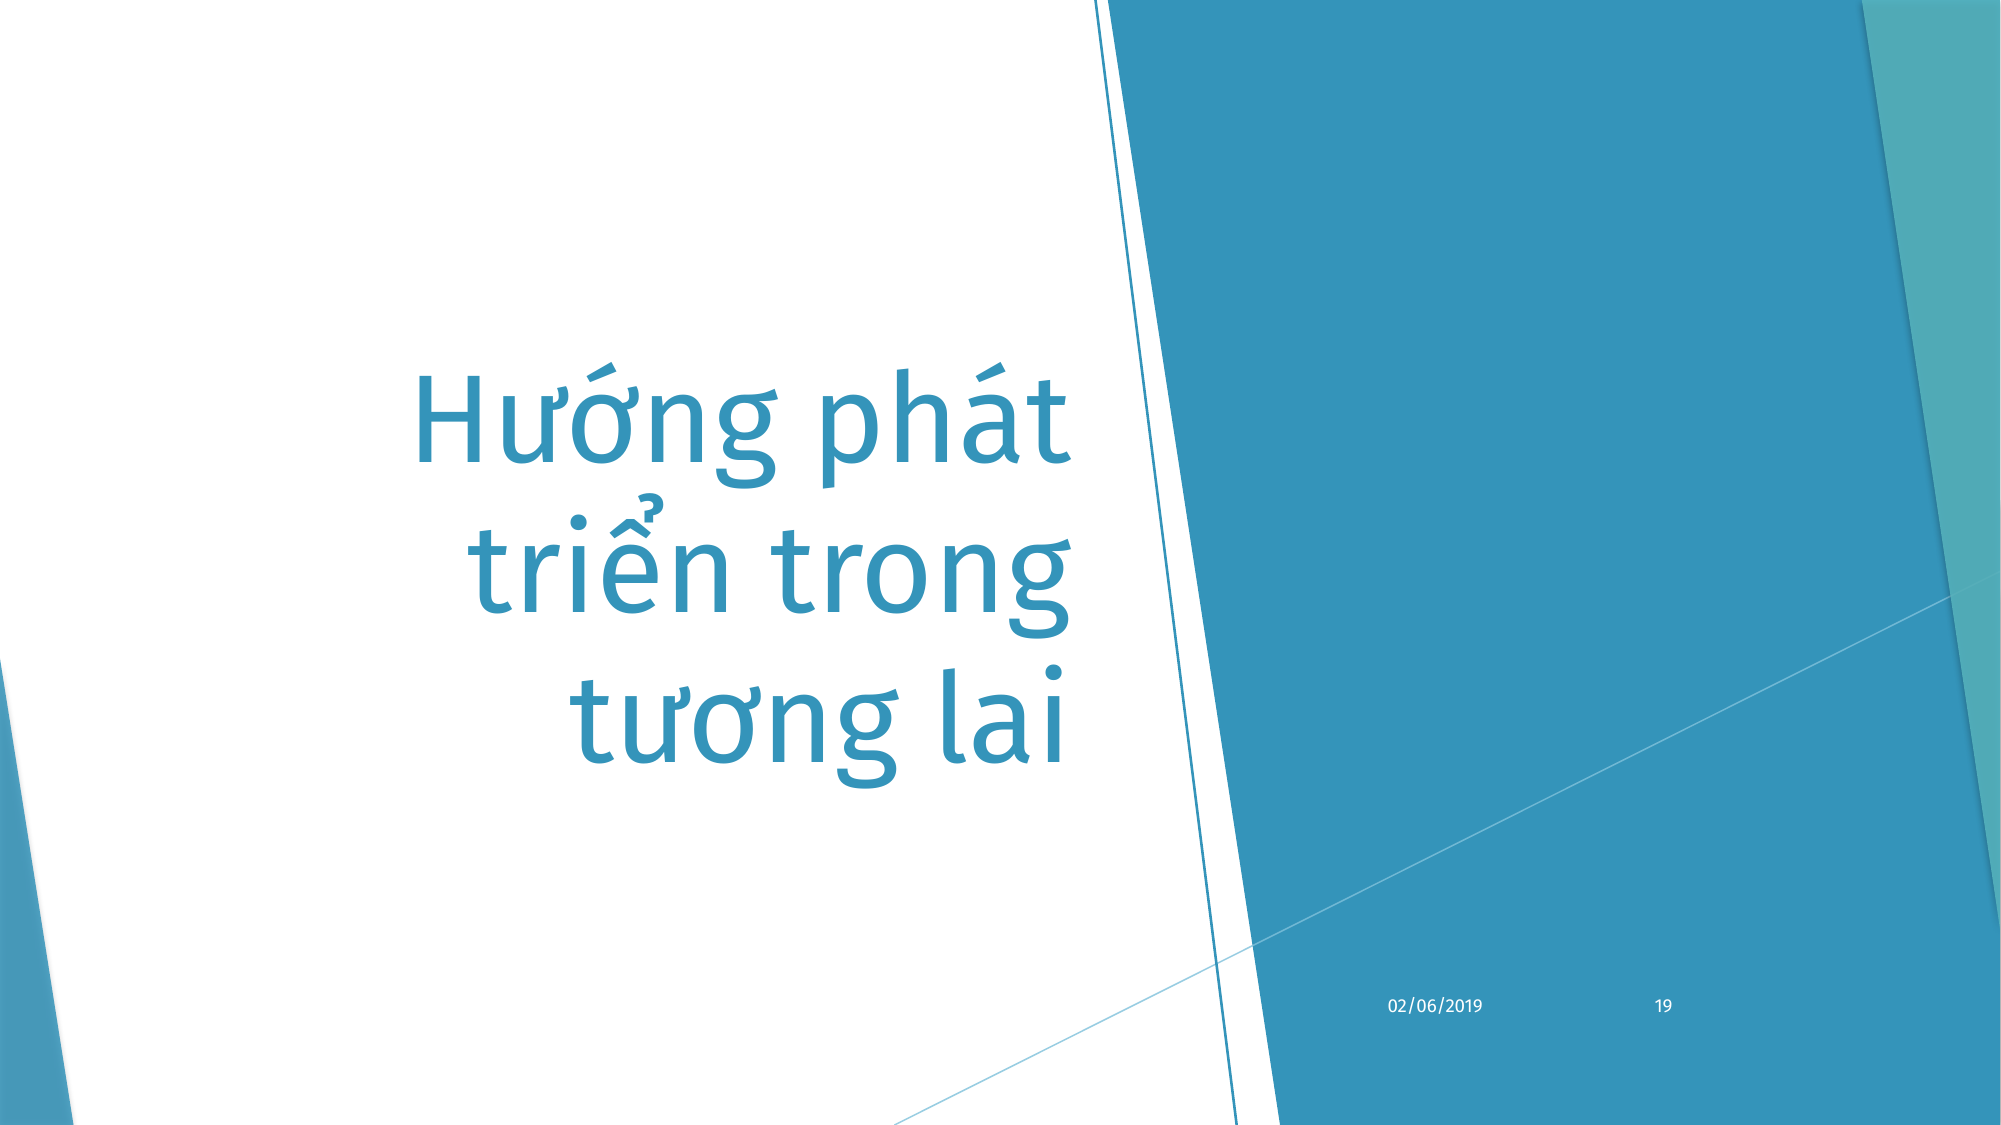

# Hướng phát triển trong tương lai

02/06/2019
19